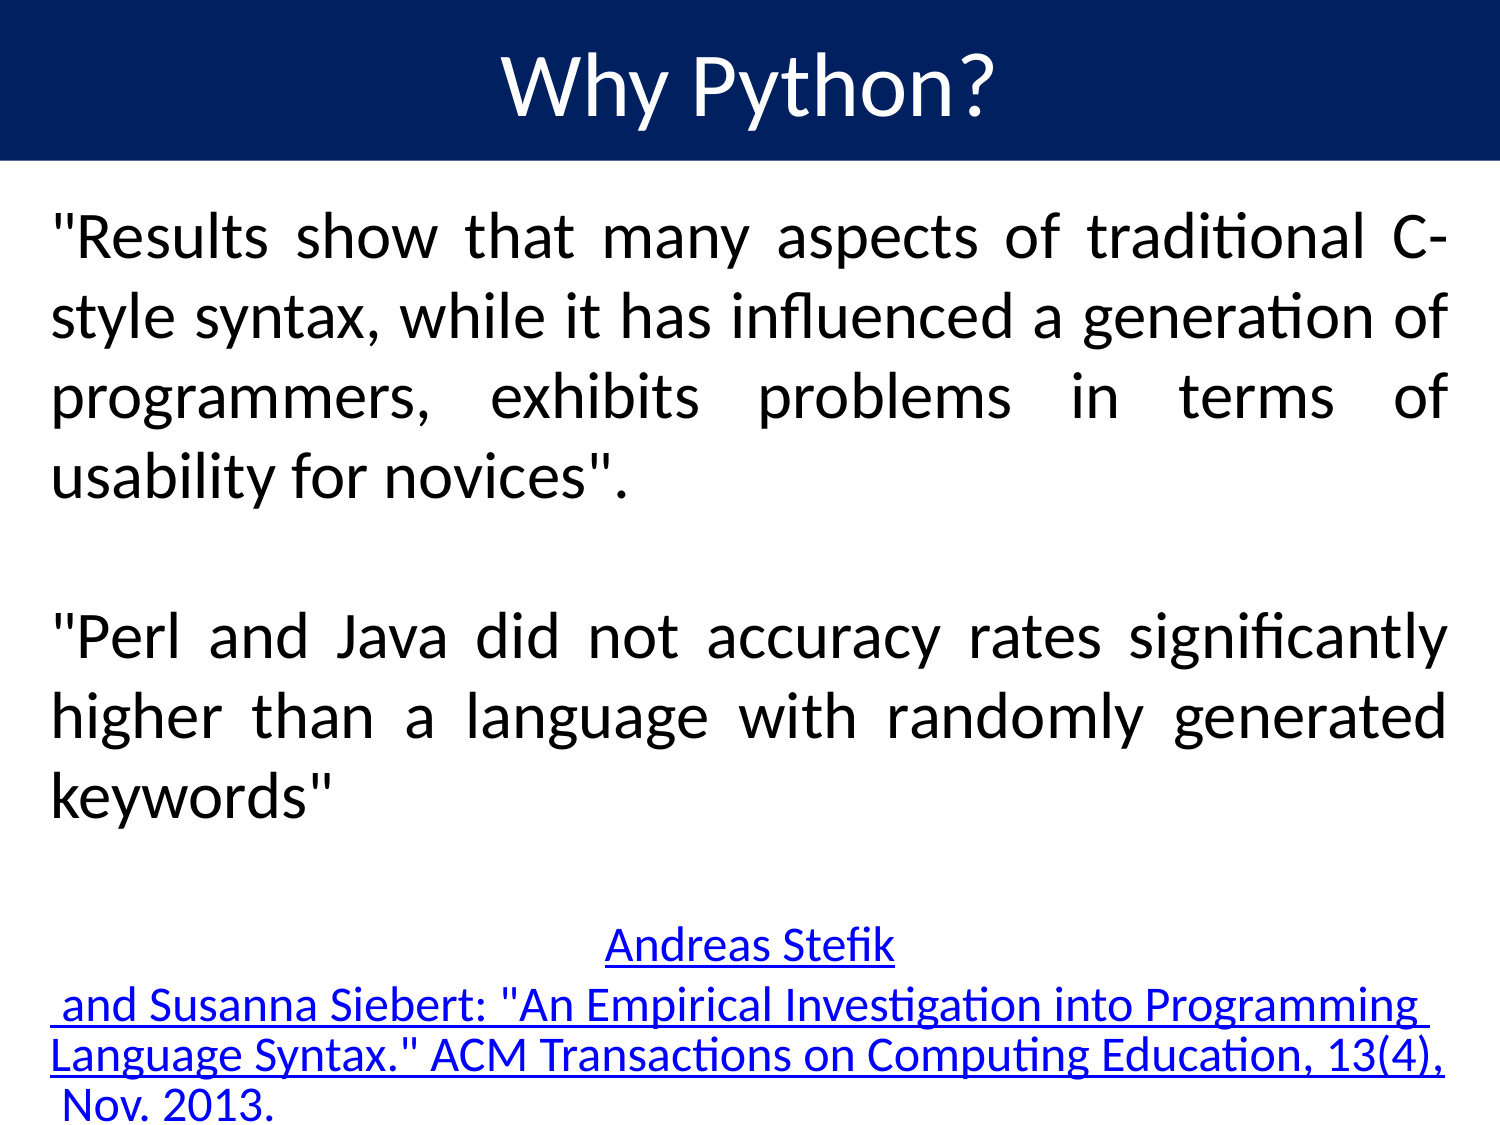

# Why Python?
"Results show that many aspects of traditional C-style syntax, while it has influenced a generation of programmers, exhibits problems in terms of usability for novices".

"Perl and Java did not accuracy rates significantly higher than a language with randomly generated keywords"

Andreas Stefik and Susanna Siebert: "An Empirical Investigation into Programming Language Syntax." ACM Transactions on Computing Education, 13(4), Nov. 2013.